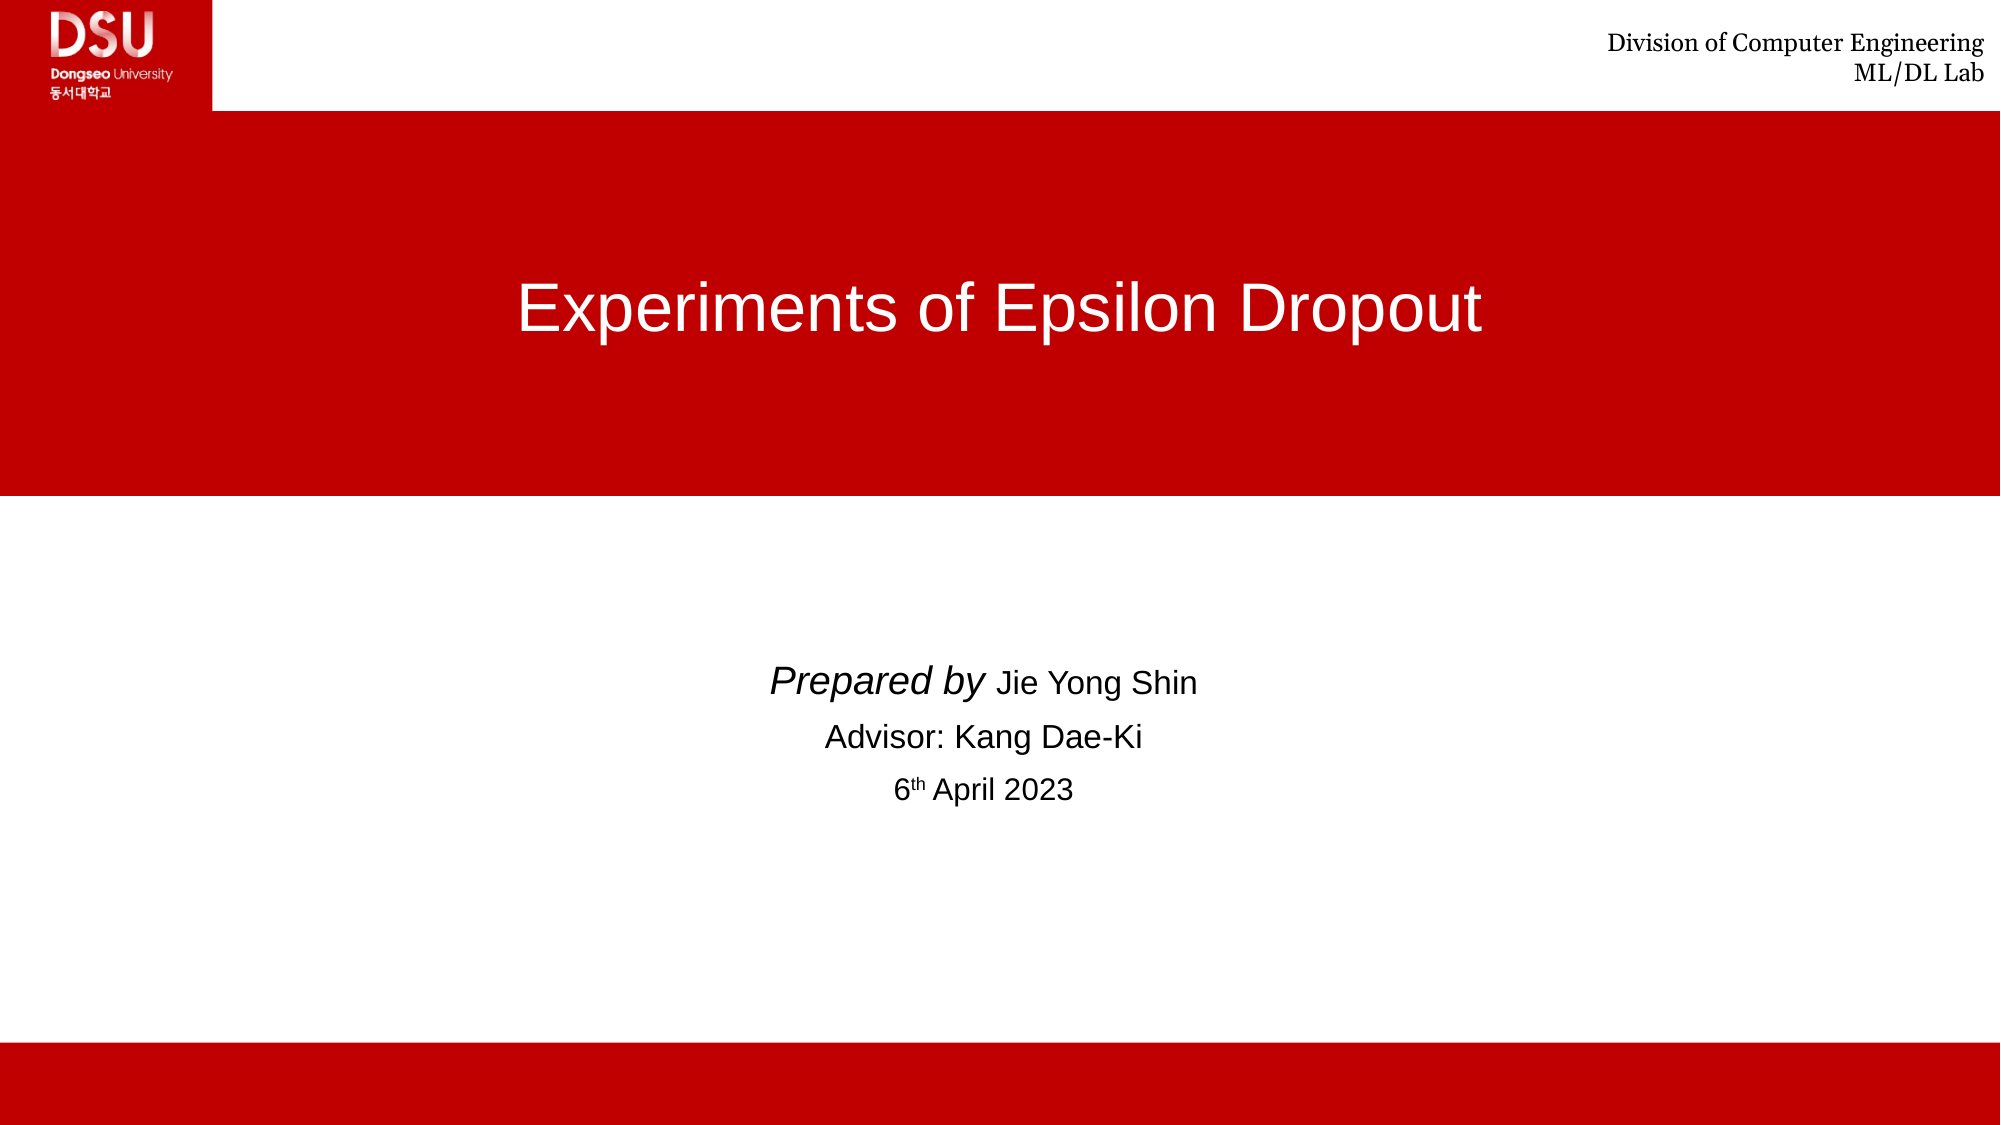

# Experiments of Epsilon Dropout

Prepared by Jie Yong Shin
Advisor: Kang Dae-Ki
6th April 2023